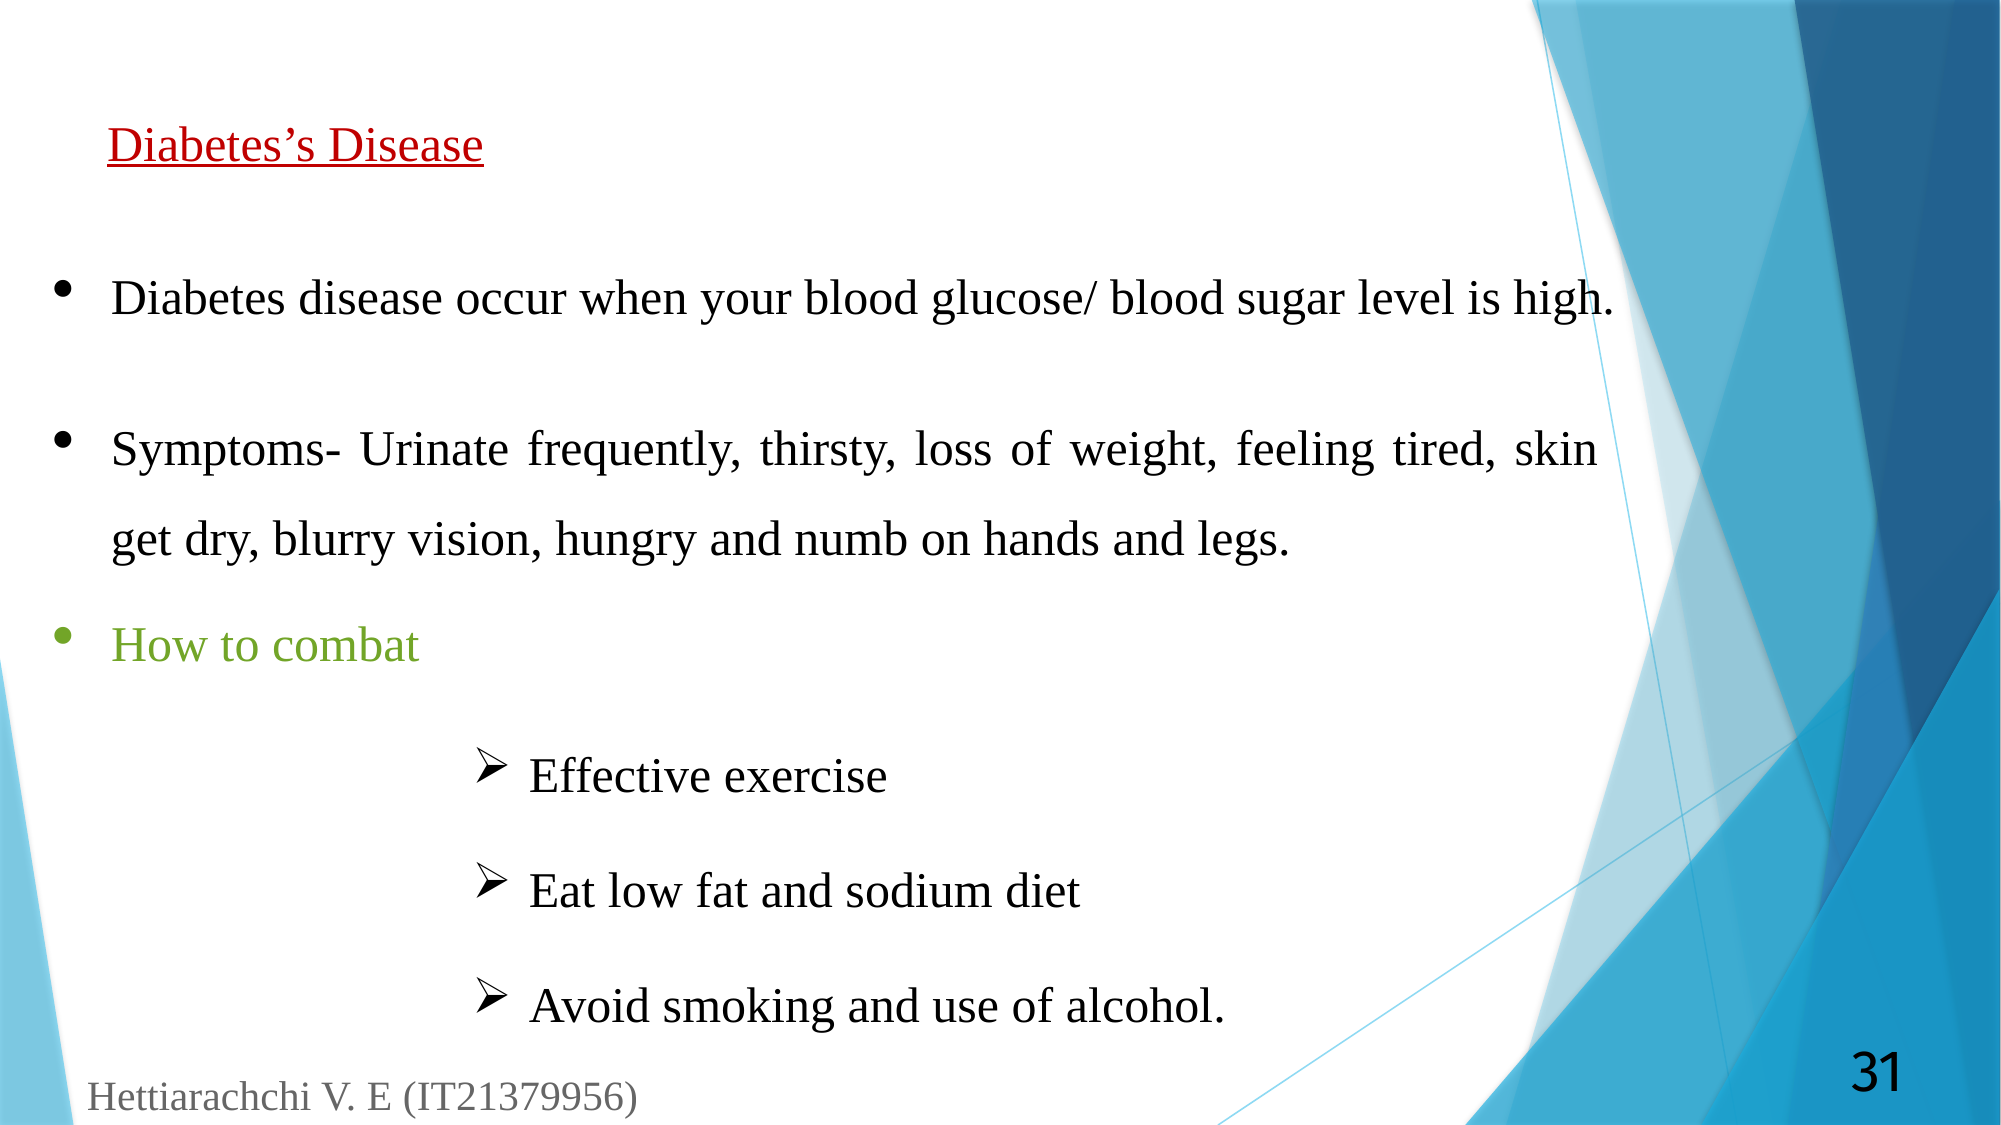

Diabetes’s Disease
Diabetes disease occur when your blood glucose/ blood sugar level is high.

Symptoms- Urinate frequently, thirsty, loss of weight, feeling tired, skin get dry, blurry vision, hungry and numb on hands and legs.
How to combat
Effective exercise
Eat low fat and sodium diet
Avoid smoking and use of alcohol.
31
Hettiarachchi V. E (IT21379956)